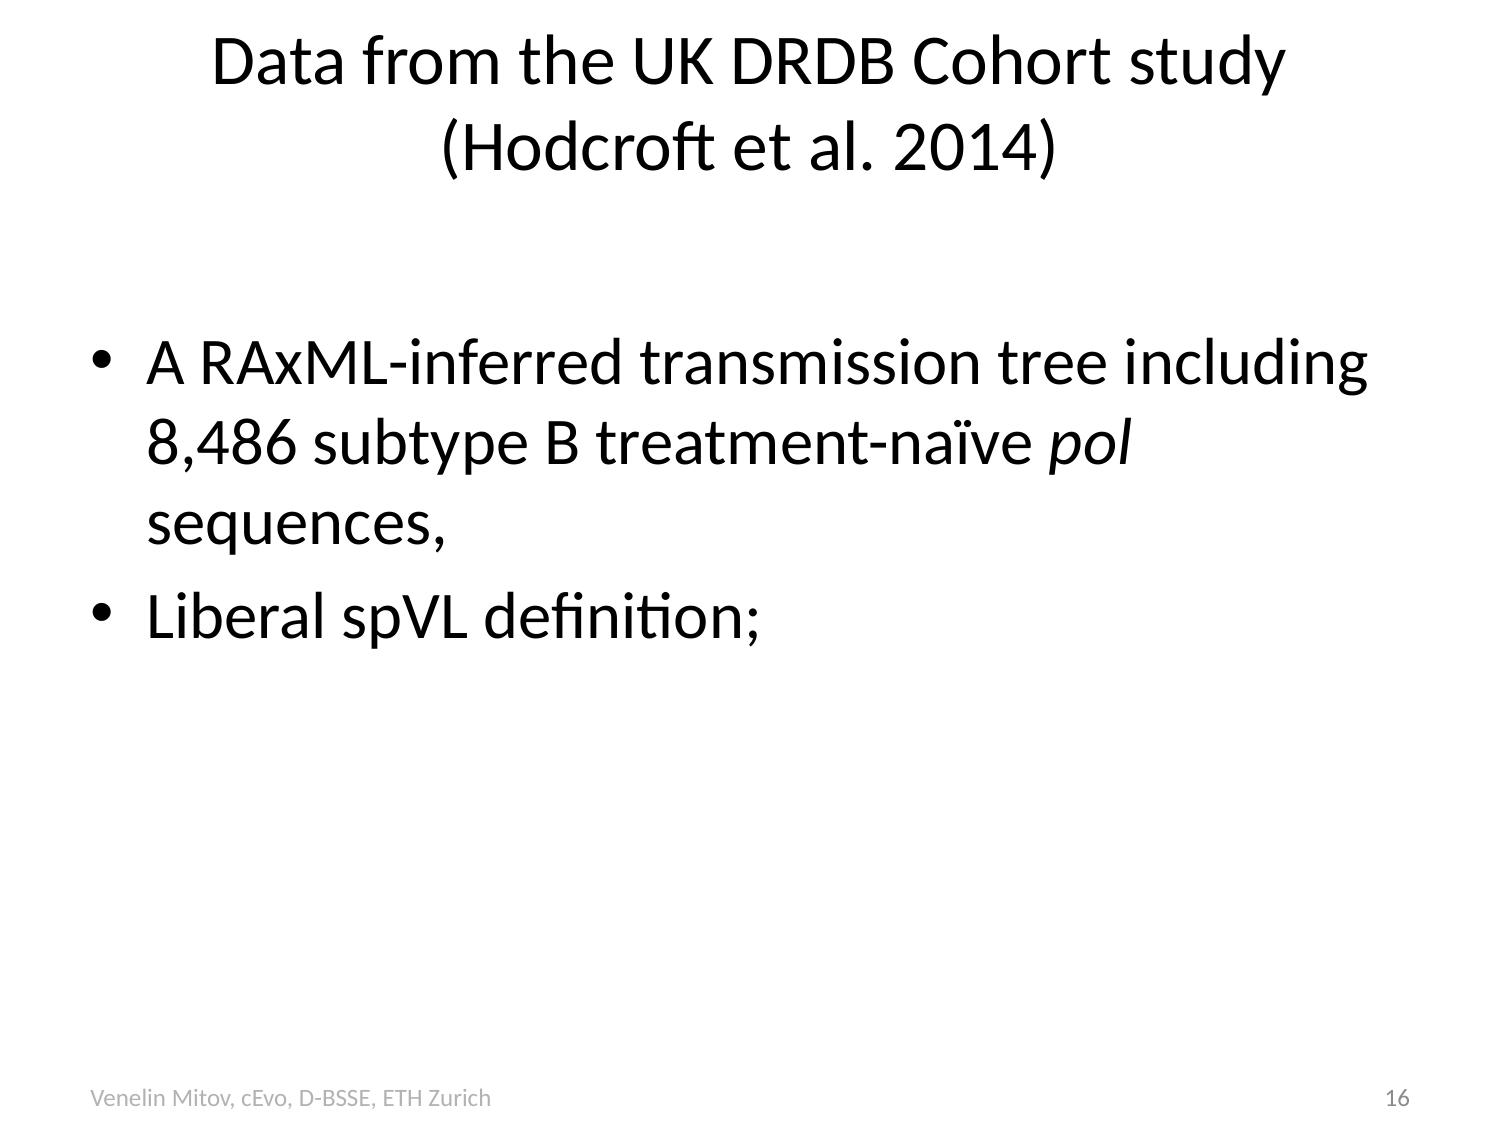

# Data from the UK DRDB Cohort study (Hodcroft et al. 2014)

A RAxML-inferred transmission tree including 8,486 subtype B treatment-naïve pol sequences,
Liberal spVL definition;
16
Venelin Mitov, cEvo, D-BSSE, ETH Zurich